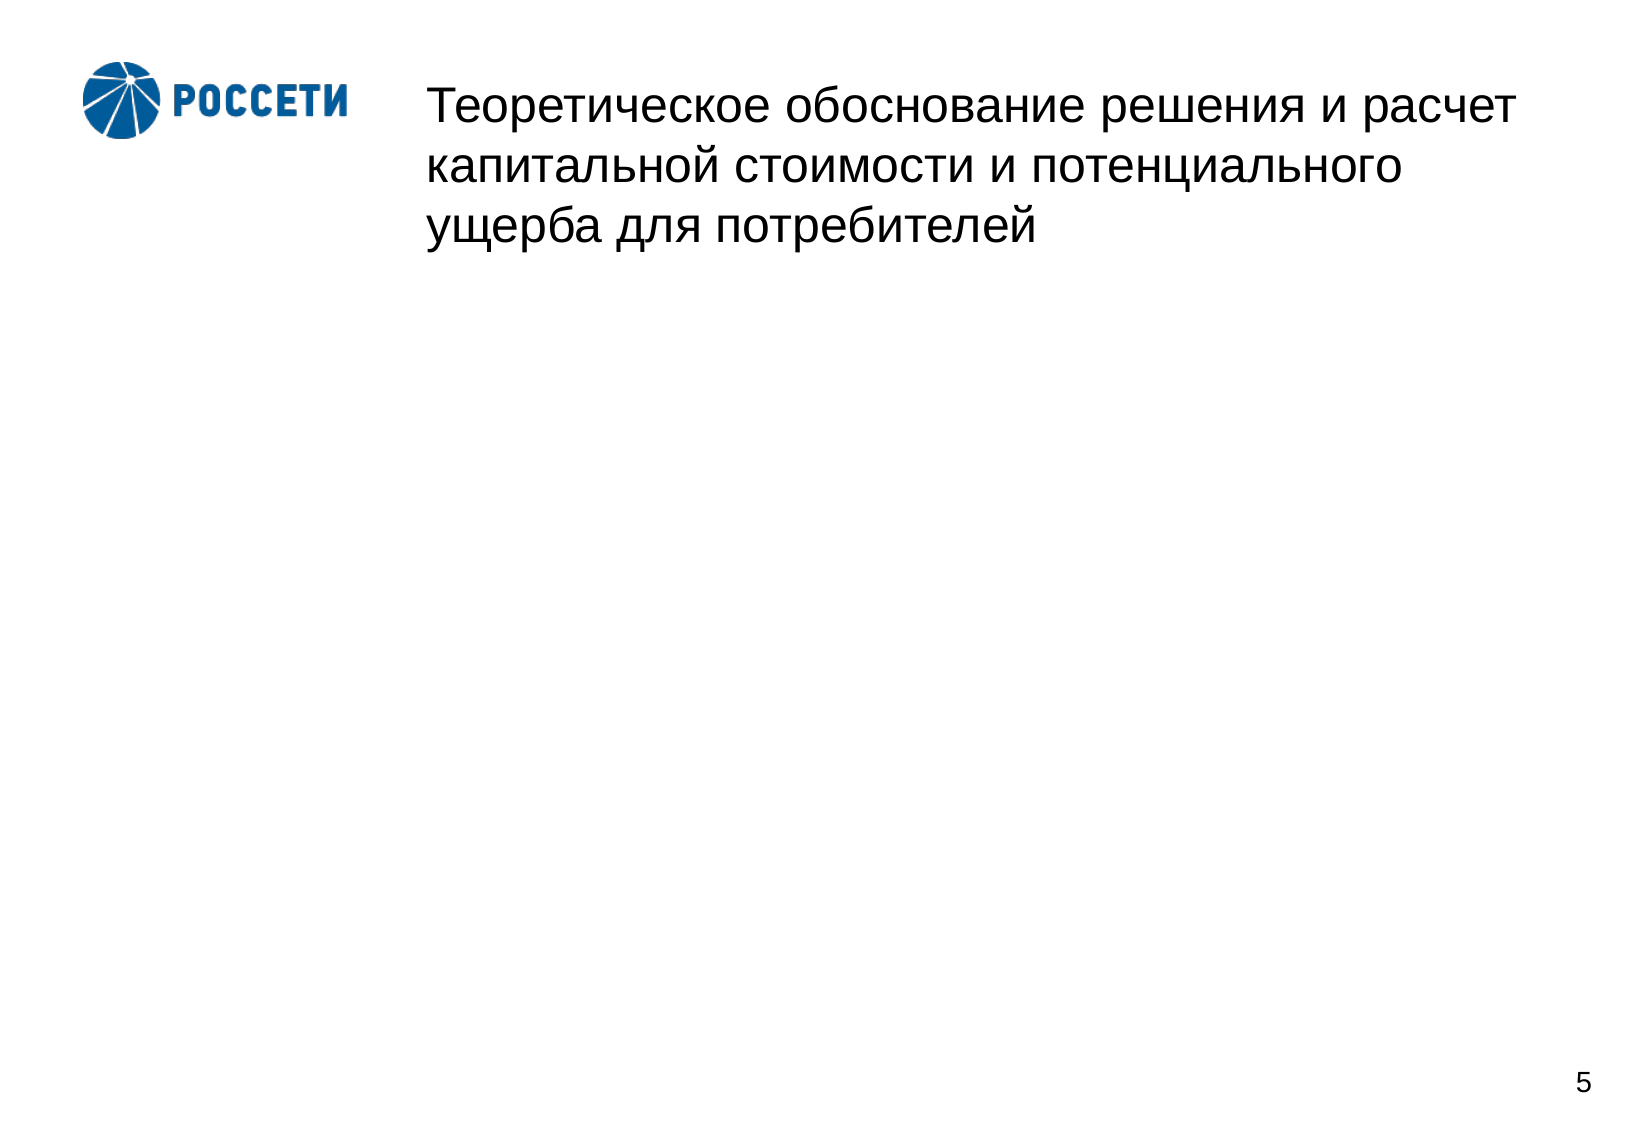

2
Теоретическое обоснование решения и расчет капитальной стоимости и потенциального ущерба для потребителей
5